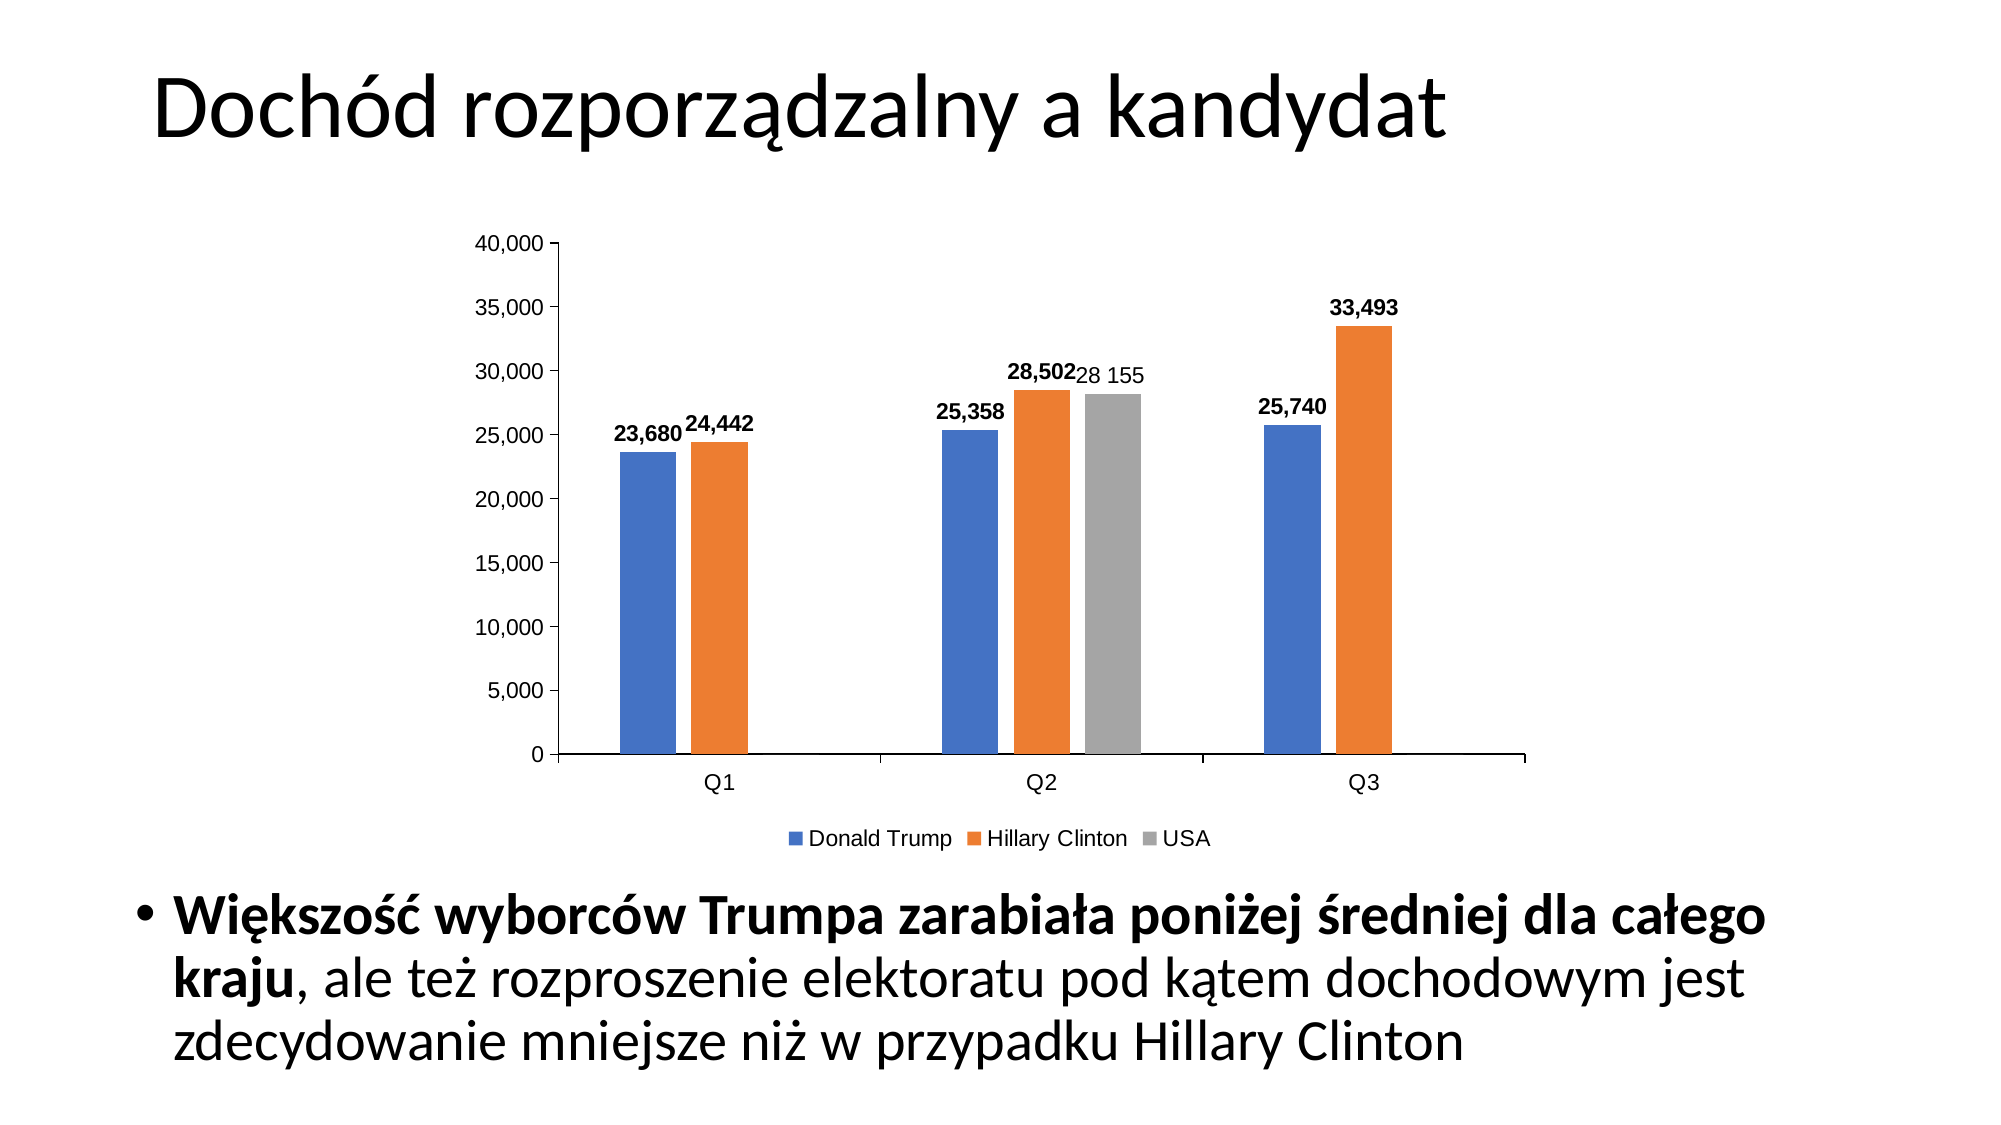

# Dochód rozporządzalny a kandydat

### Chart

| Category | Donald Trump | Hillary Clinton | USA |
|---|---|---|---|
| Q1 | 23680.0 | 24442.0 | 0.0 |
| Q2 | 25358.0 | 28502.0 | 28155.0 |
| Q3 | 25740.0 | 33493.0 | 0.0 |
Większość wyborców Trumpa zarabiała poniżej średniej dla całego kraju, ale też rozproszenie elektoratu pod kątem dochodowym jest zdecydowanie mniejsze niż w przypadku Hillary Clinton